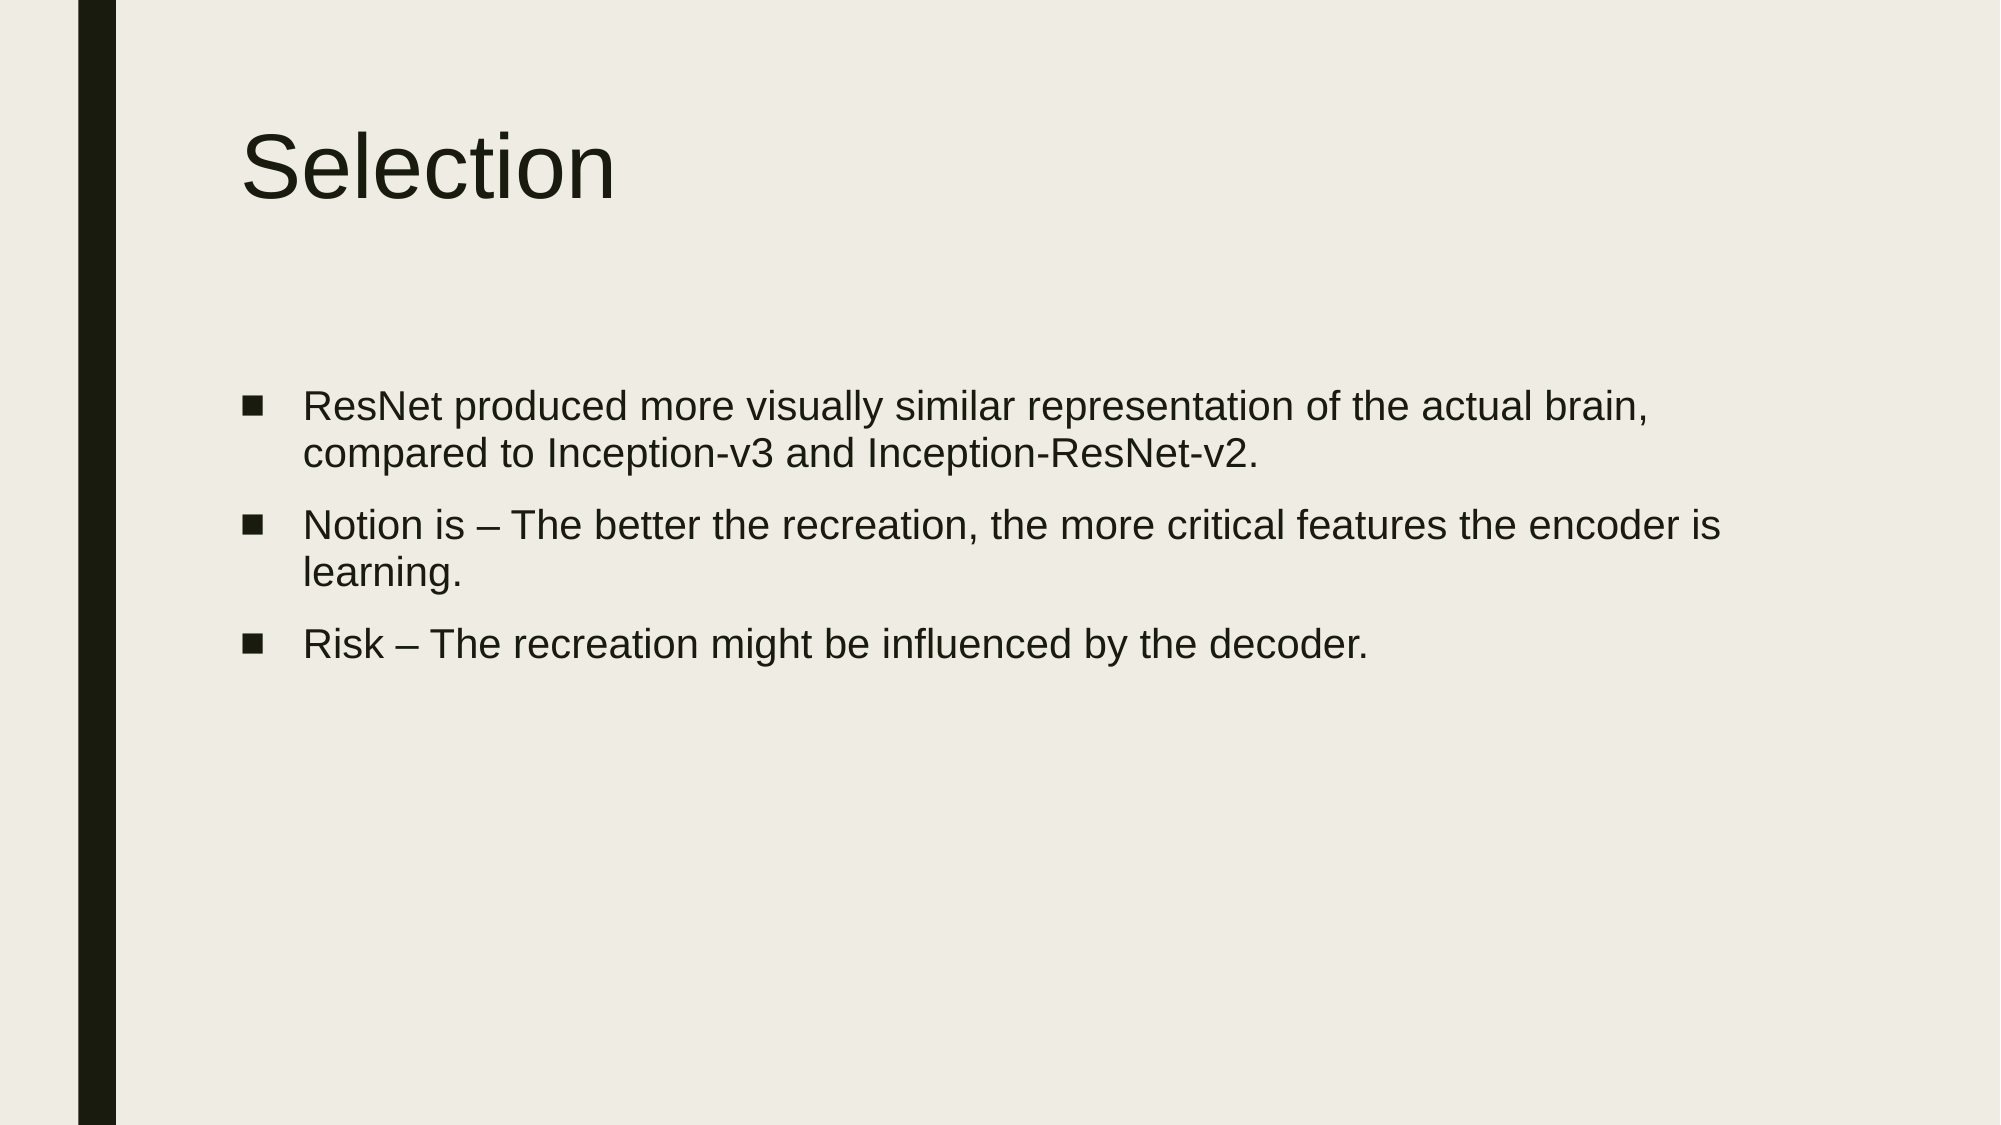

# Selection
ResNet produced more visually similar representation of the actual brain, compared to Inception-v3 and Inception-ResNet-v2.
Notion is – The better the recreation, the more critical features the encoder is learning.
Risk – The recreation might be influenced by the decoder.